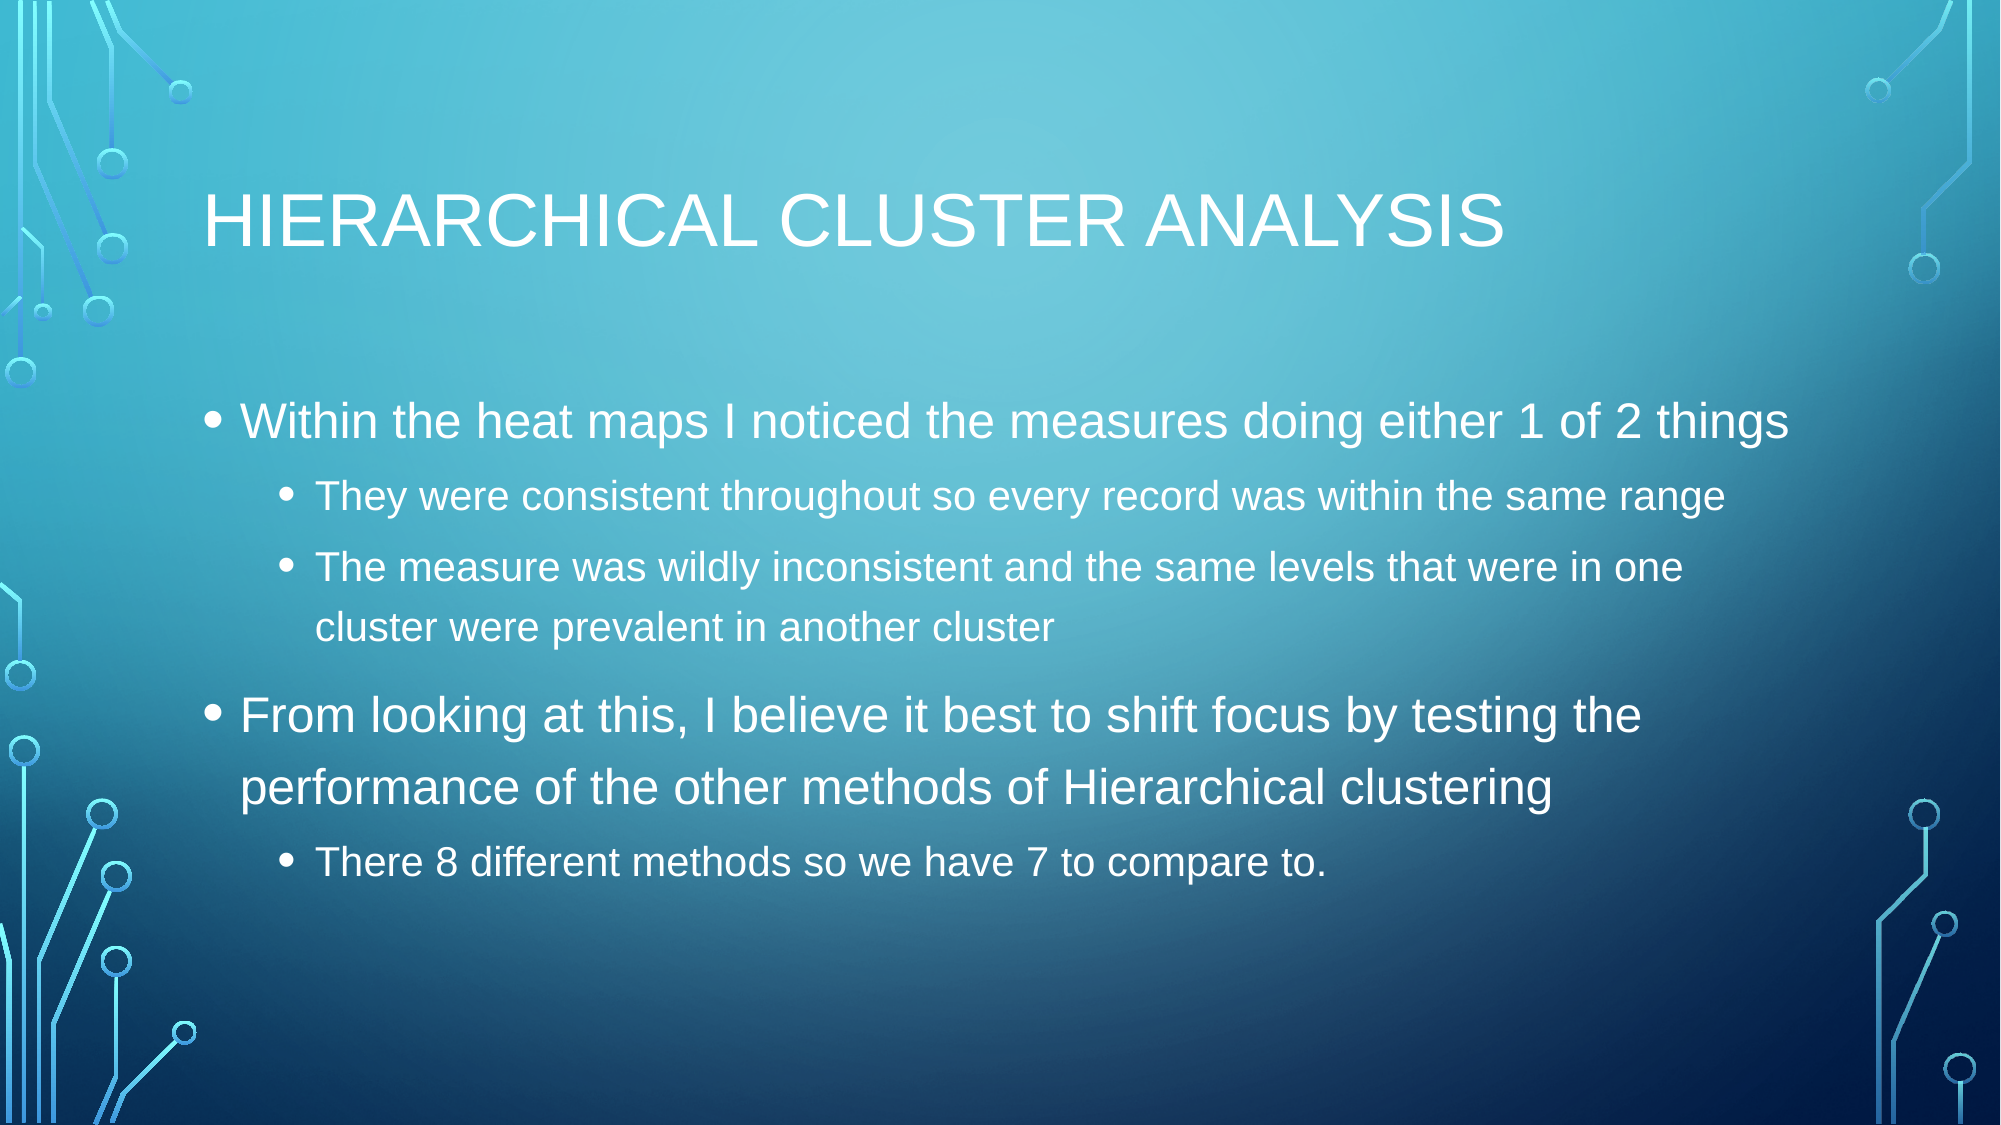

# Hierarchical Cluster analysis
Within the heat maps I noticed the measures doing either 1 of 2 things
They were consistent throughout so every record was within the same range
The measure was wildly inconsistent and the same levels that were in one cluster were prevalent in another cluster
From looking at this, I believe it best to shift focus by testing the performance of the other methods of Hierarchical clustering
There 8 different methods so we have 7 to compare to.